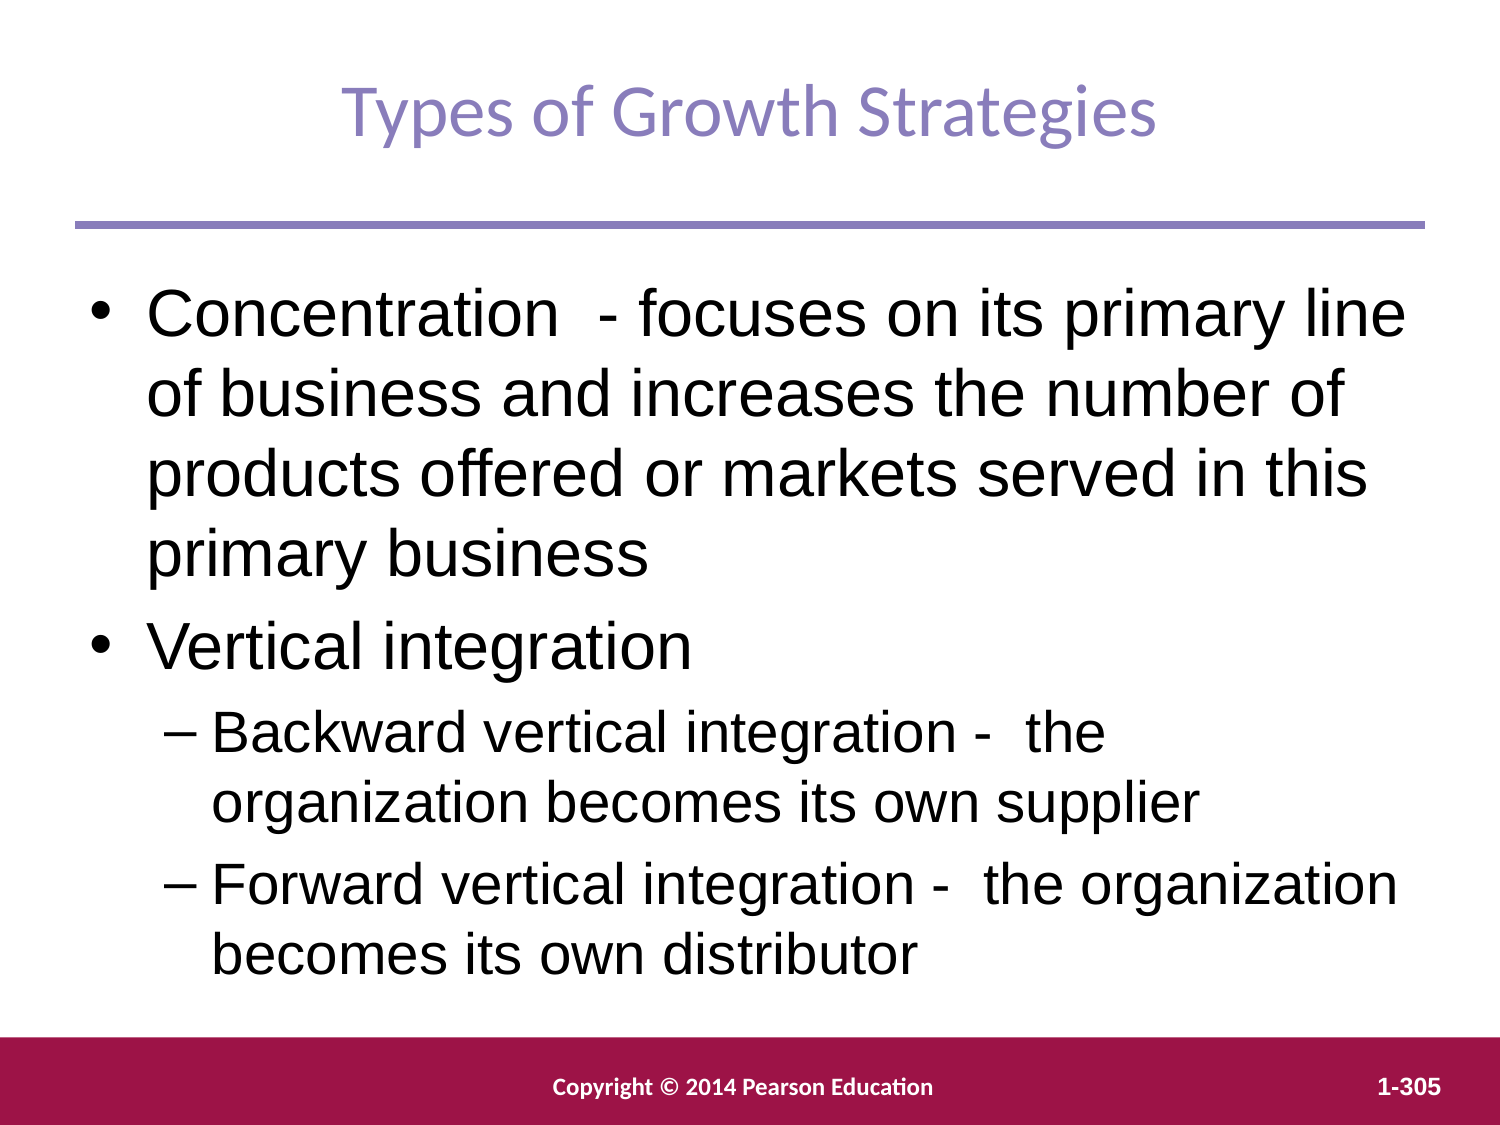

Types of Growth Strategies
Concentration  - focuses on its primary line of business and increases the number of products offered or markets served in this primary business
Vertical integration
Backward vertical integration -  the organization becomes its own supplier
Forward vertical integration -  the organization becomes its own distributor